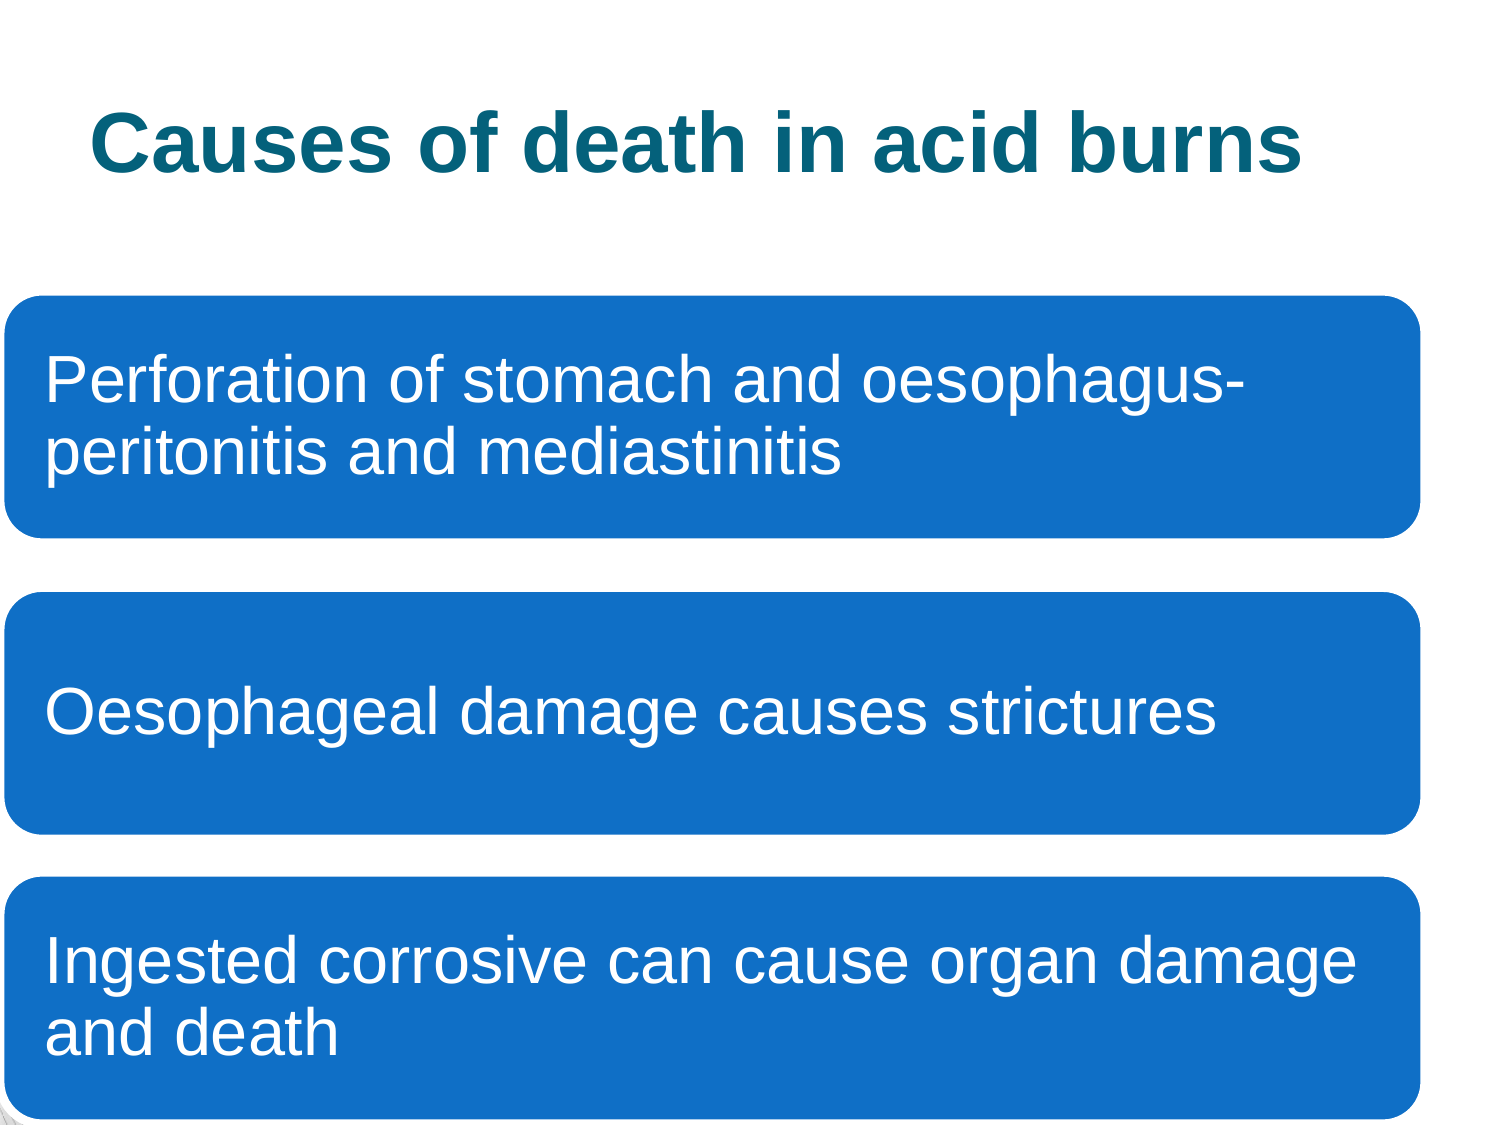

# Causes of death in acid burns
Perforation of stomach and oesophagus- peritonitis and mediastinitis
Oesophageal damage causes strictures
Ingested corrosive can cause organ damage and death